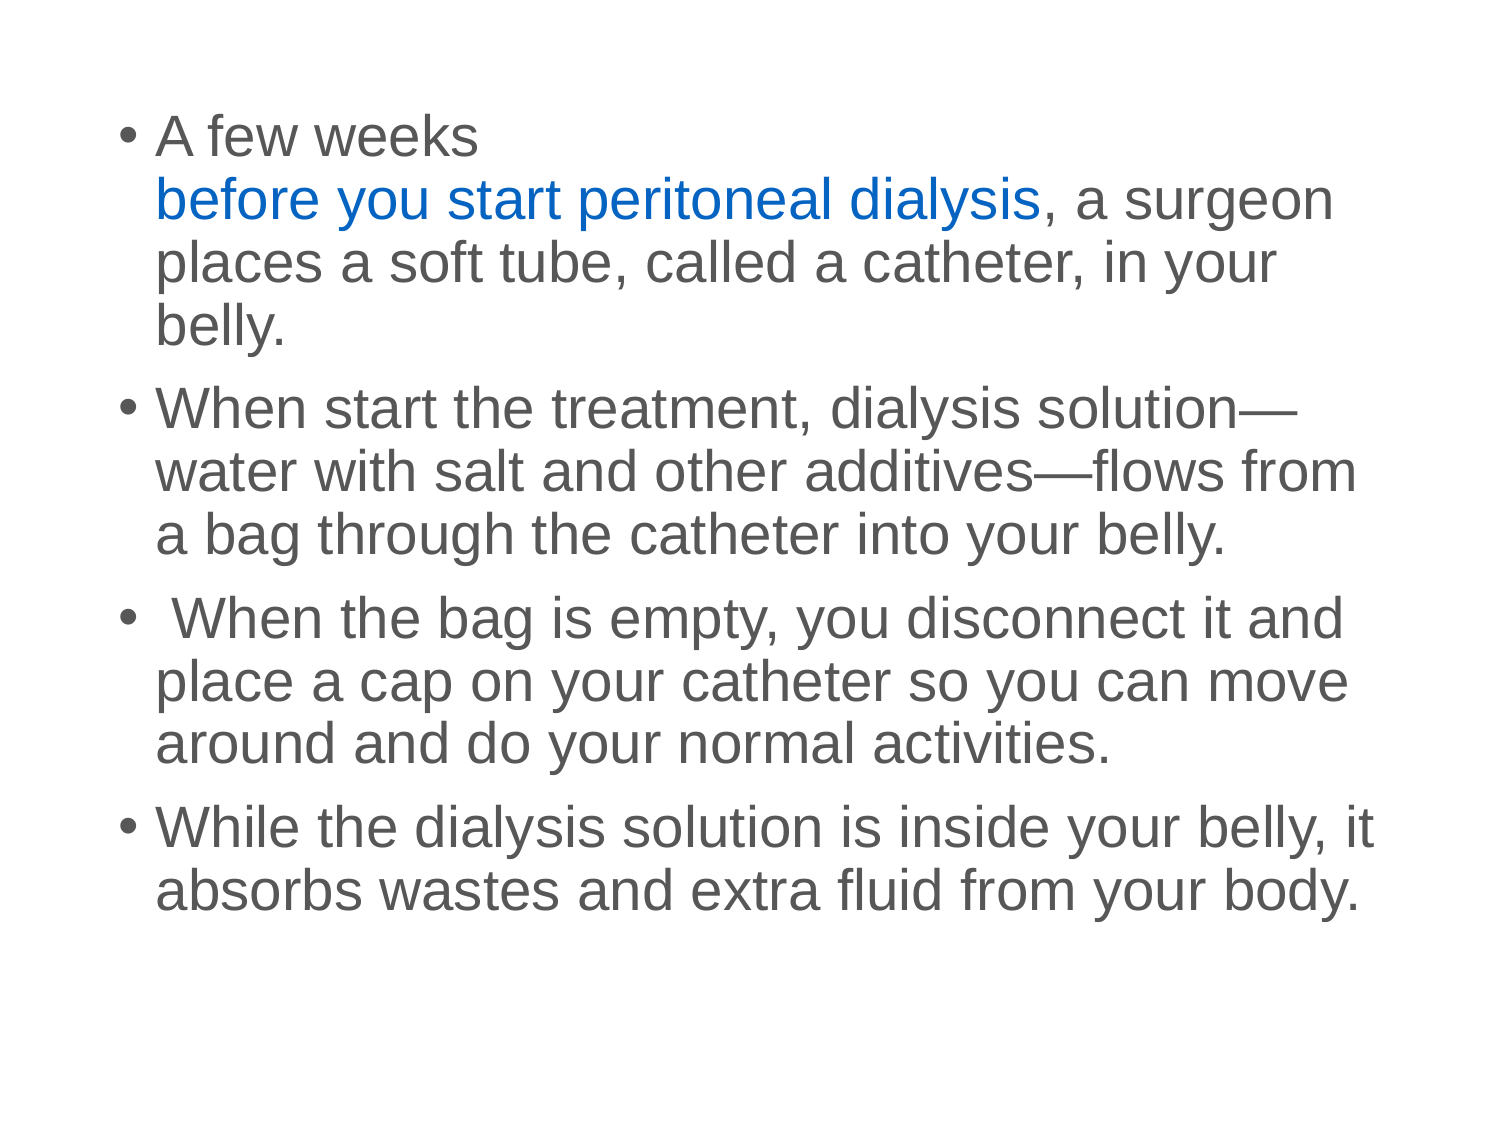

#
A few weeks before you start peritoneal dialysis, a surgeon places a soft tube, called a catheter, in your  belly.
When start the treatment, dialysis solution—water with salt and other additives—flows from a bag through the catheter into your belly.
 When the bag is empty, you disconnect it and place a cap on your catheter so you can move around and do your normal activities.
While the dialysis solution is inside your belly, it absorbs wastes and extra fluid from your body.